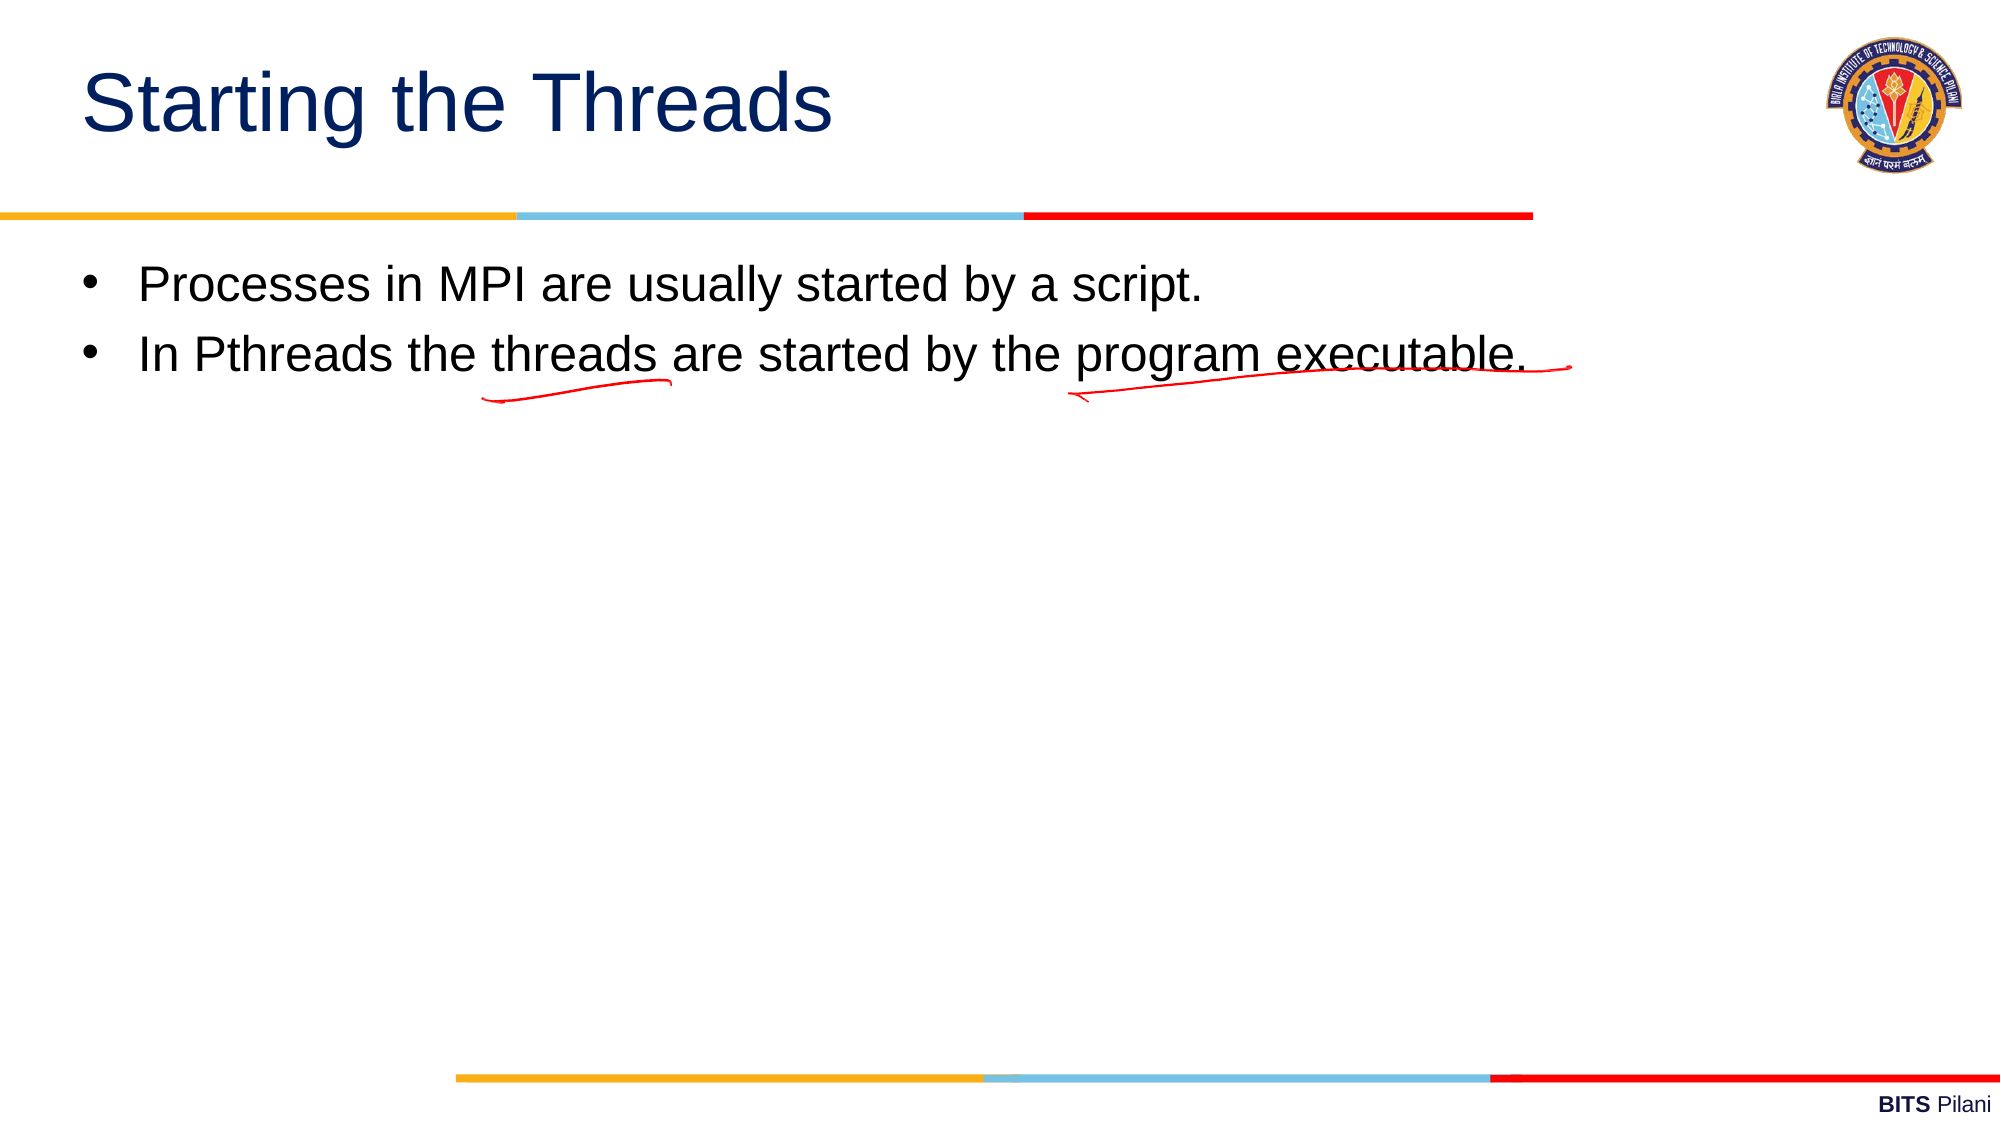

# Starting the Threads
Processes in MPI are usually started by a script.
In Pthreads the threads are started by the program executable.

BITS Pilani